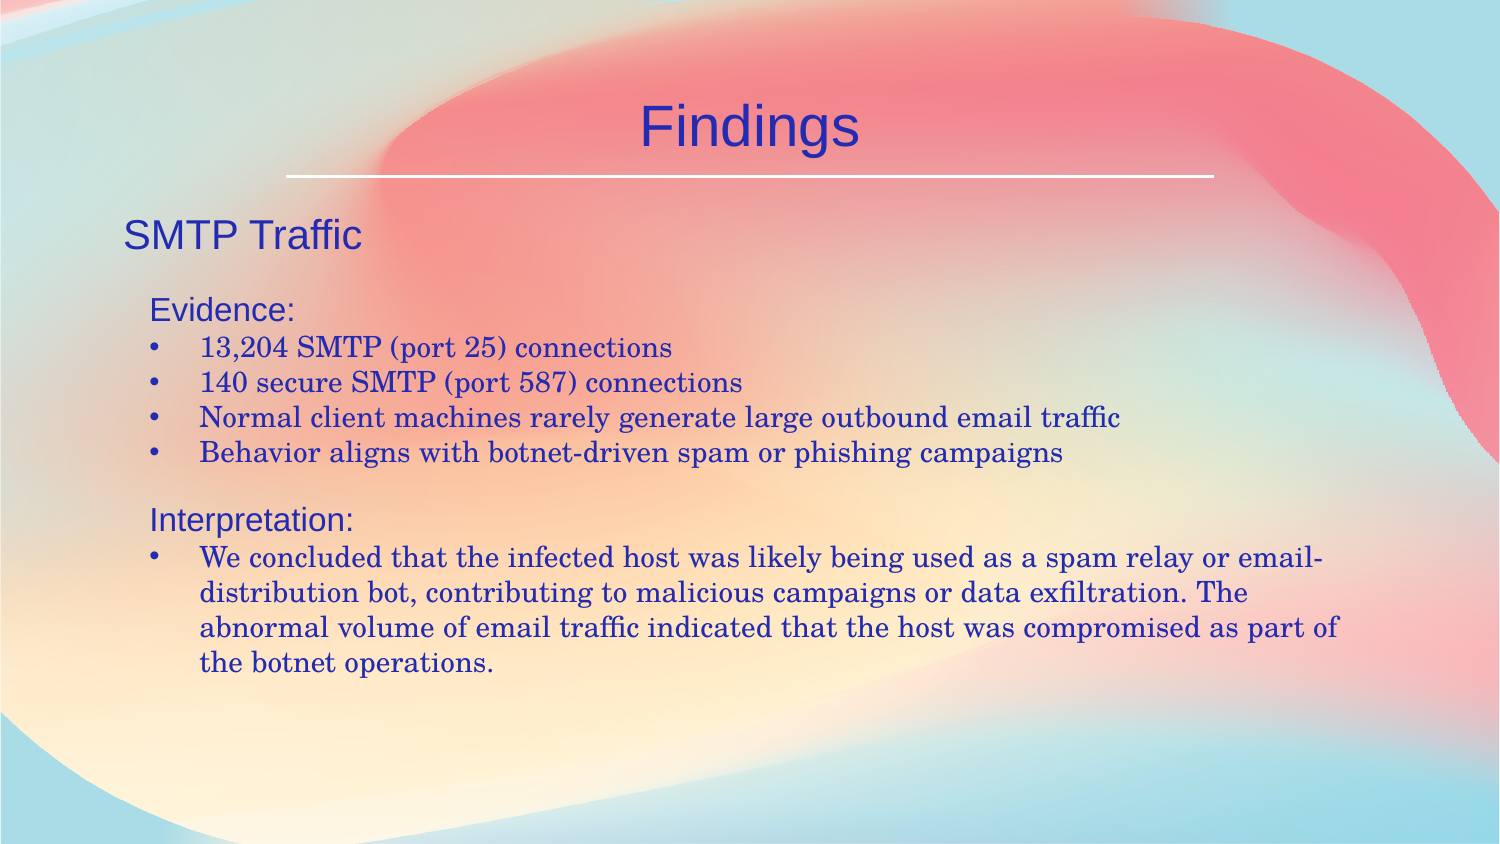

# Findings
SMTP Traffic
Evidence:
13,204 SMTP (port 25) connections
140 secure SMTP (port 587) connections
Normal client machines rarely generate large outbound email traffic
Behavior aligns with botnet-driven spam or phishing campaigns

Interpretation:
We concluded that the infected host was likely being used as a spam relay or email-distribution bot, contributing to malicious campaigns or data exfiltration. The abnormal volume of email traffic indicated that the host was compromised as part of the botnet operations.